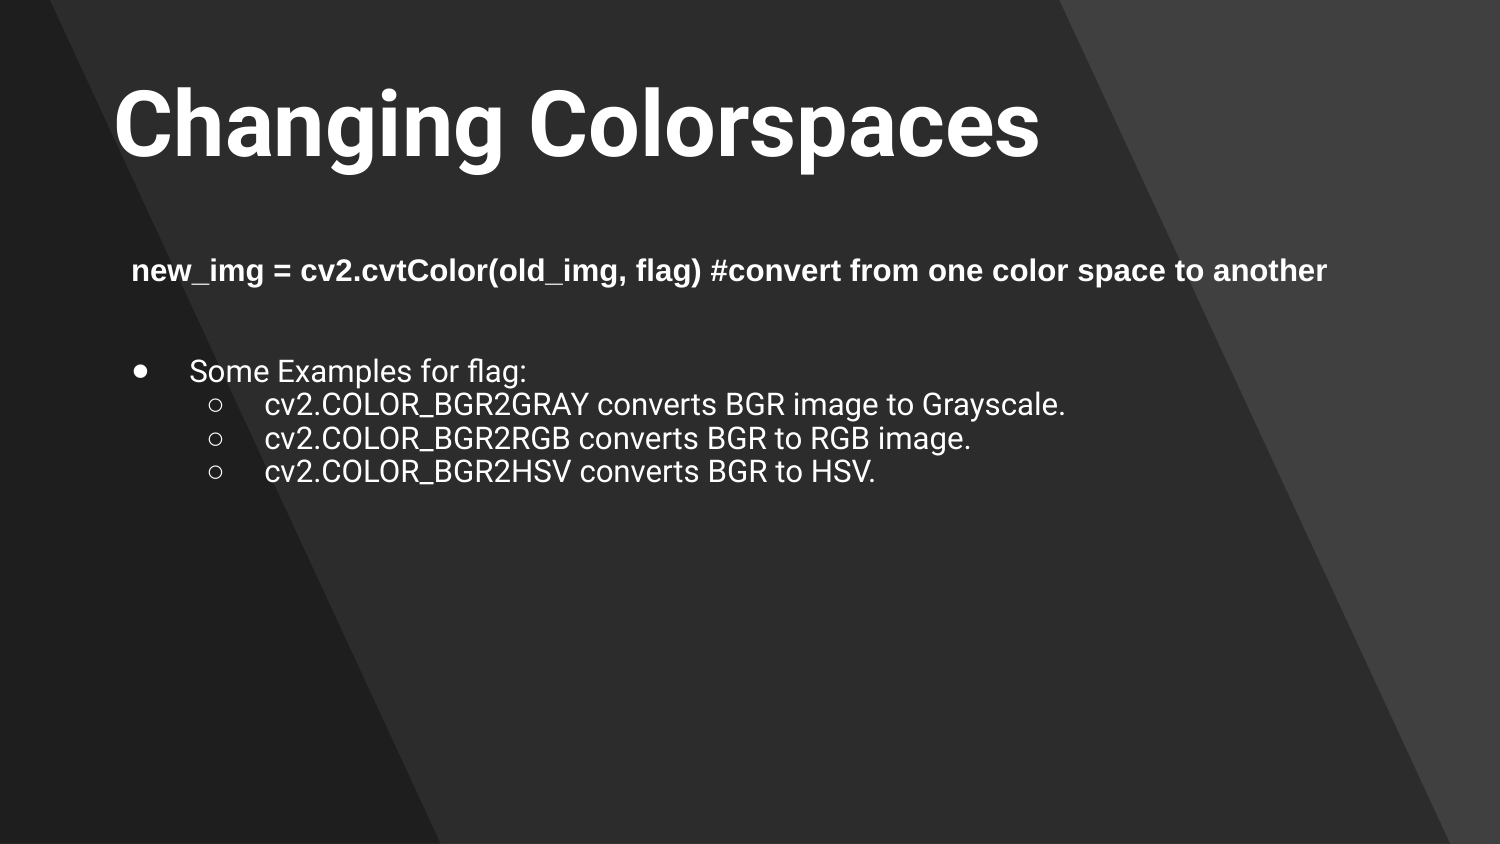

# Changing Colorspaces
new_img = cv2.cvtColor(old_img, flag) #convert from one color space to another

Some Examples for flag:
cv2.COLOR_BGR2GRAY converts BGR image to Grayscale.
cv2.COLOR_BGR2RGB converts BGR to RGB image.
cv2.COLOR_BGR2HSV converts BGR to HSV.